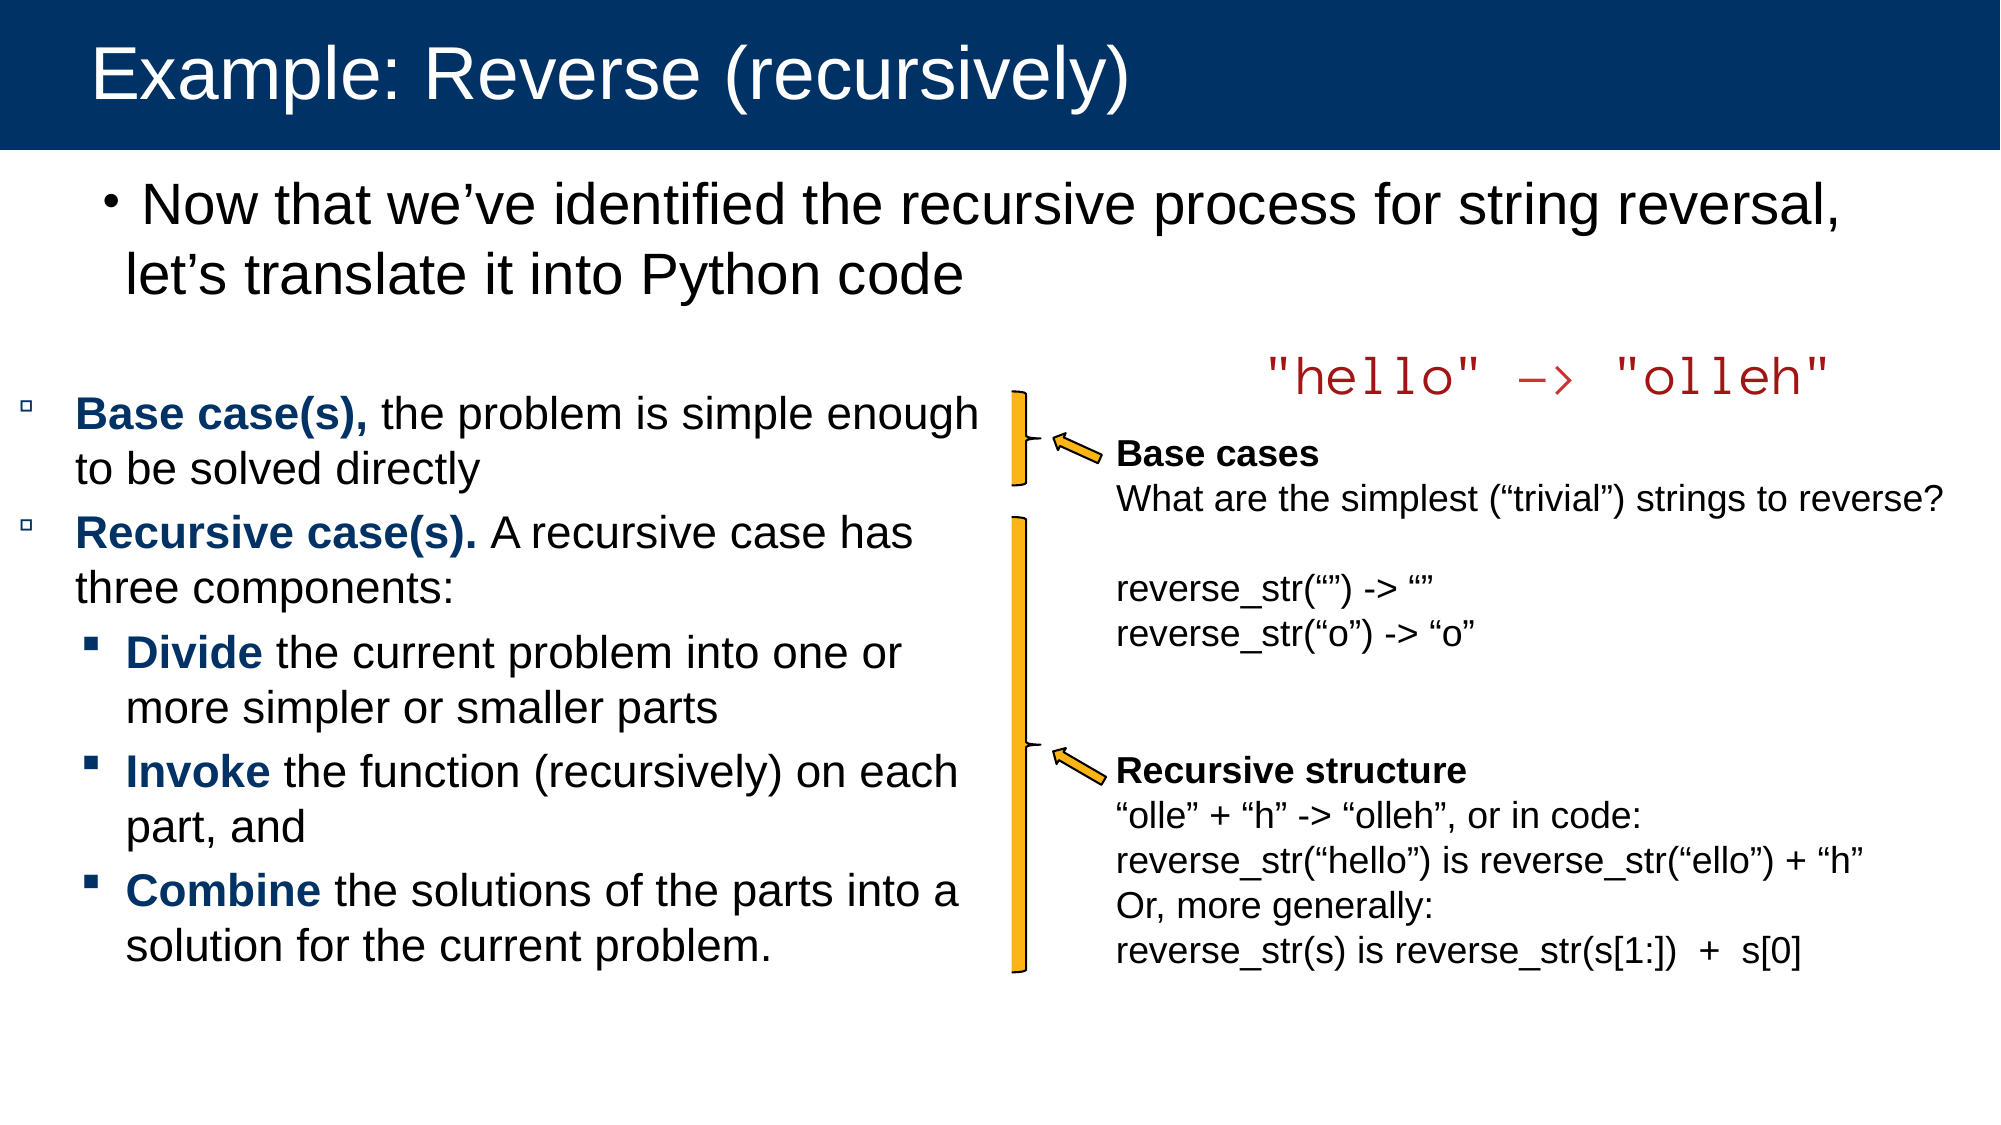

# Example: Reverse (recursively)
 Now that we’ve identified the recursive process for string reversal, let’s translate it into Python code
"hello" -> "olleh"

Base case(s), the problem is simple enough to be solved directly
Recursive case(s). A recursive case has three components:
Divide the current problem into one or more simpler or smaller parts
Invoke the function (recursively) on each part, and
Combine the solutions of the parts into a solution for the current problem.

Base cases
What are the simplest (“trivial”) strings to reverse?

reverse_str(“”) -> “”
reverse_str(“o”) -> “o”

Recursive structure
“olle” + “h” -> “olleh”, or in code:
reverse_str(“hello”) is reverse_str(“ello”) + “h”
Or, more generally:
reverse_str(s) is reverse_str(s[1:])  +  s[0]